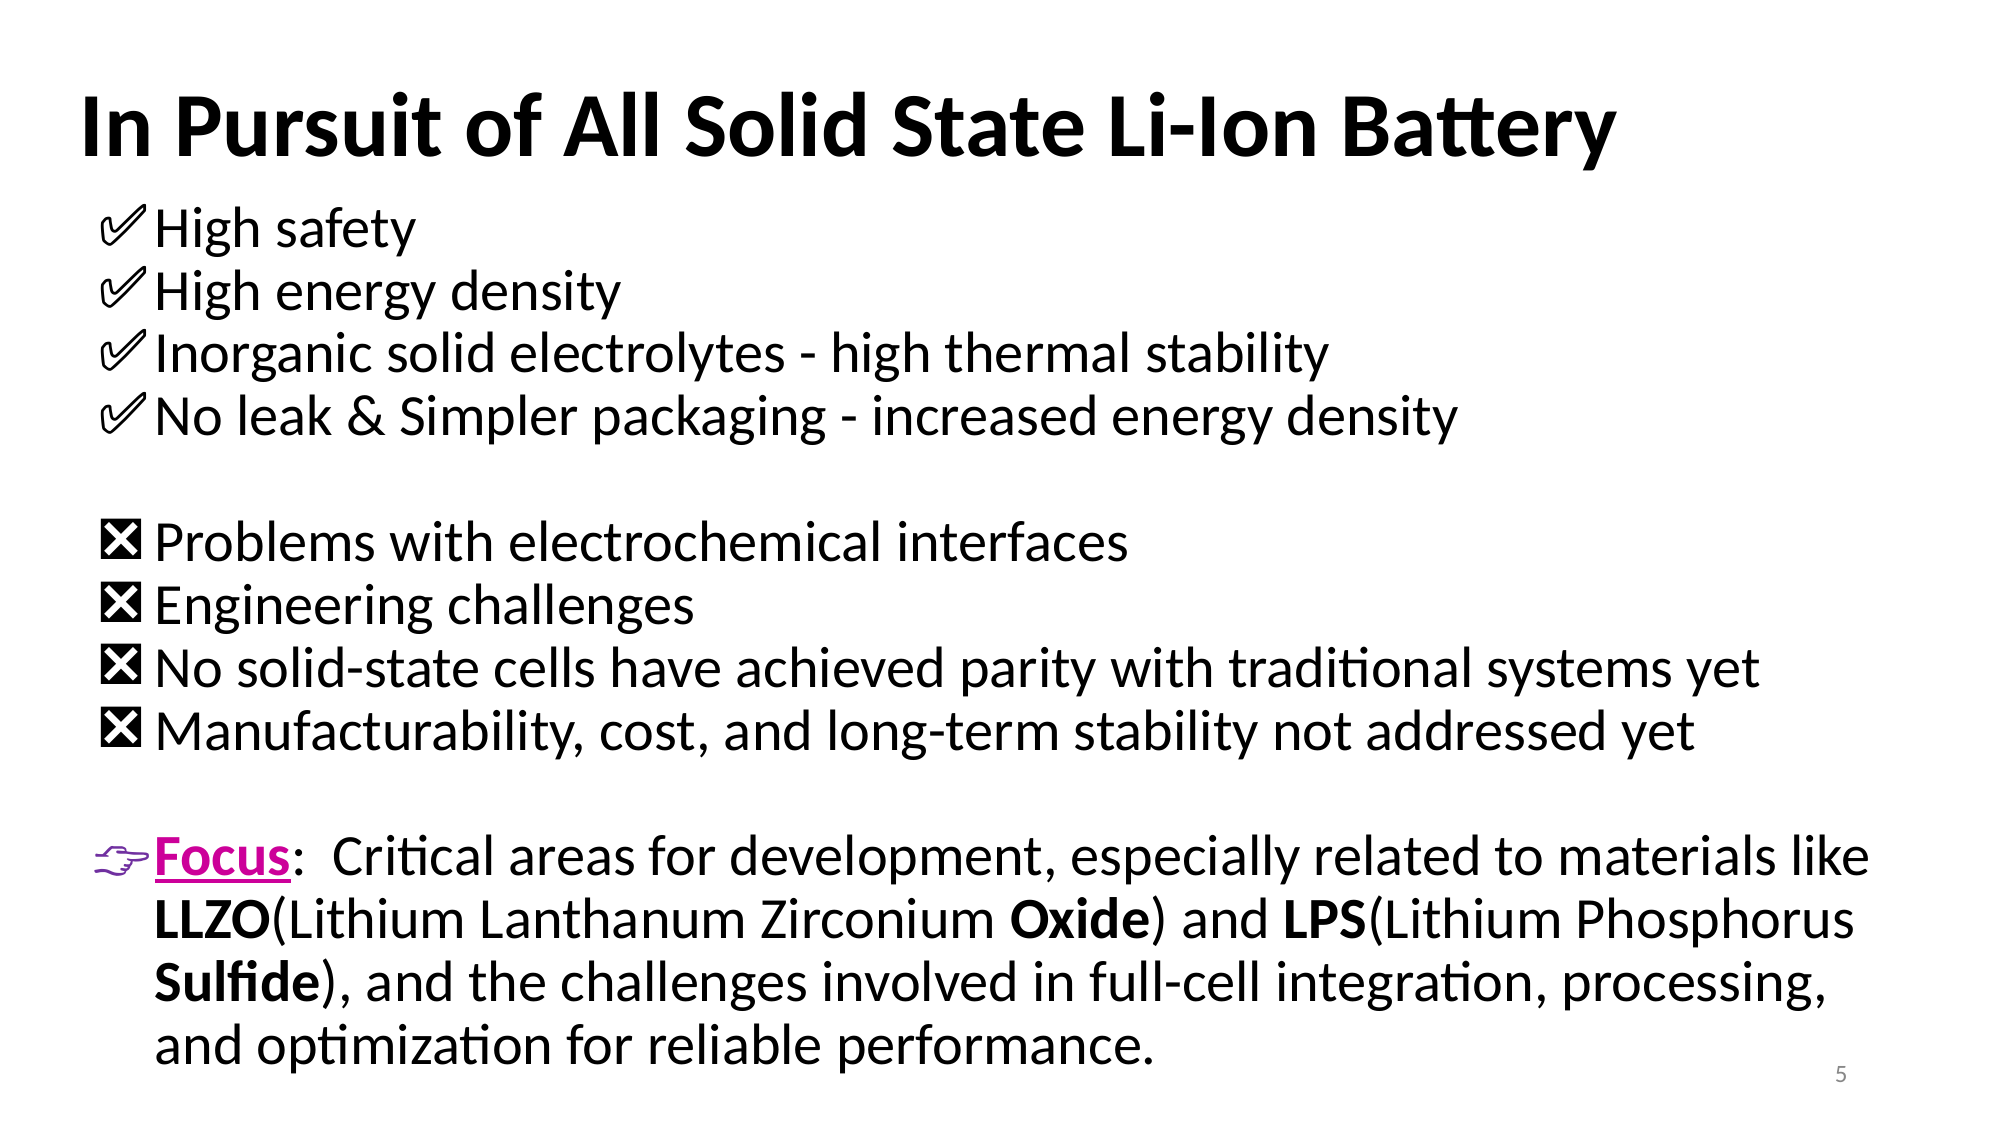

In Pursuit of All Solid State Li-Ion Battery
High safety
High energy density
Inorganic solid electrolytes - high thermal stability
No leak & Simpler packaging - increased energy density

Problems with electrochemical interfaces
Engineering challenges
No solid-state cells have achieved parity with traditional systems yet
Manufacturability, cost, and long-term stability not addressed yet

Focus:  Critical areas for development, especially related to materials like LLZO(Lithium Lanthanum Zirconium Oxide) and LPS(Lithium Phosphorus Sulfide), and the challenges involved in full-cell integration, processing, and optimization for reliable performance.
5